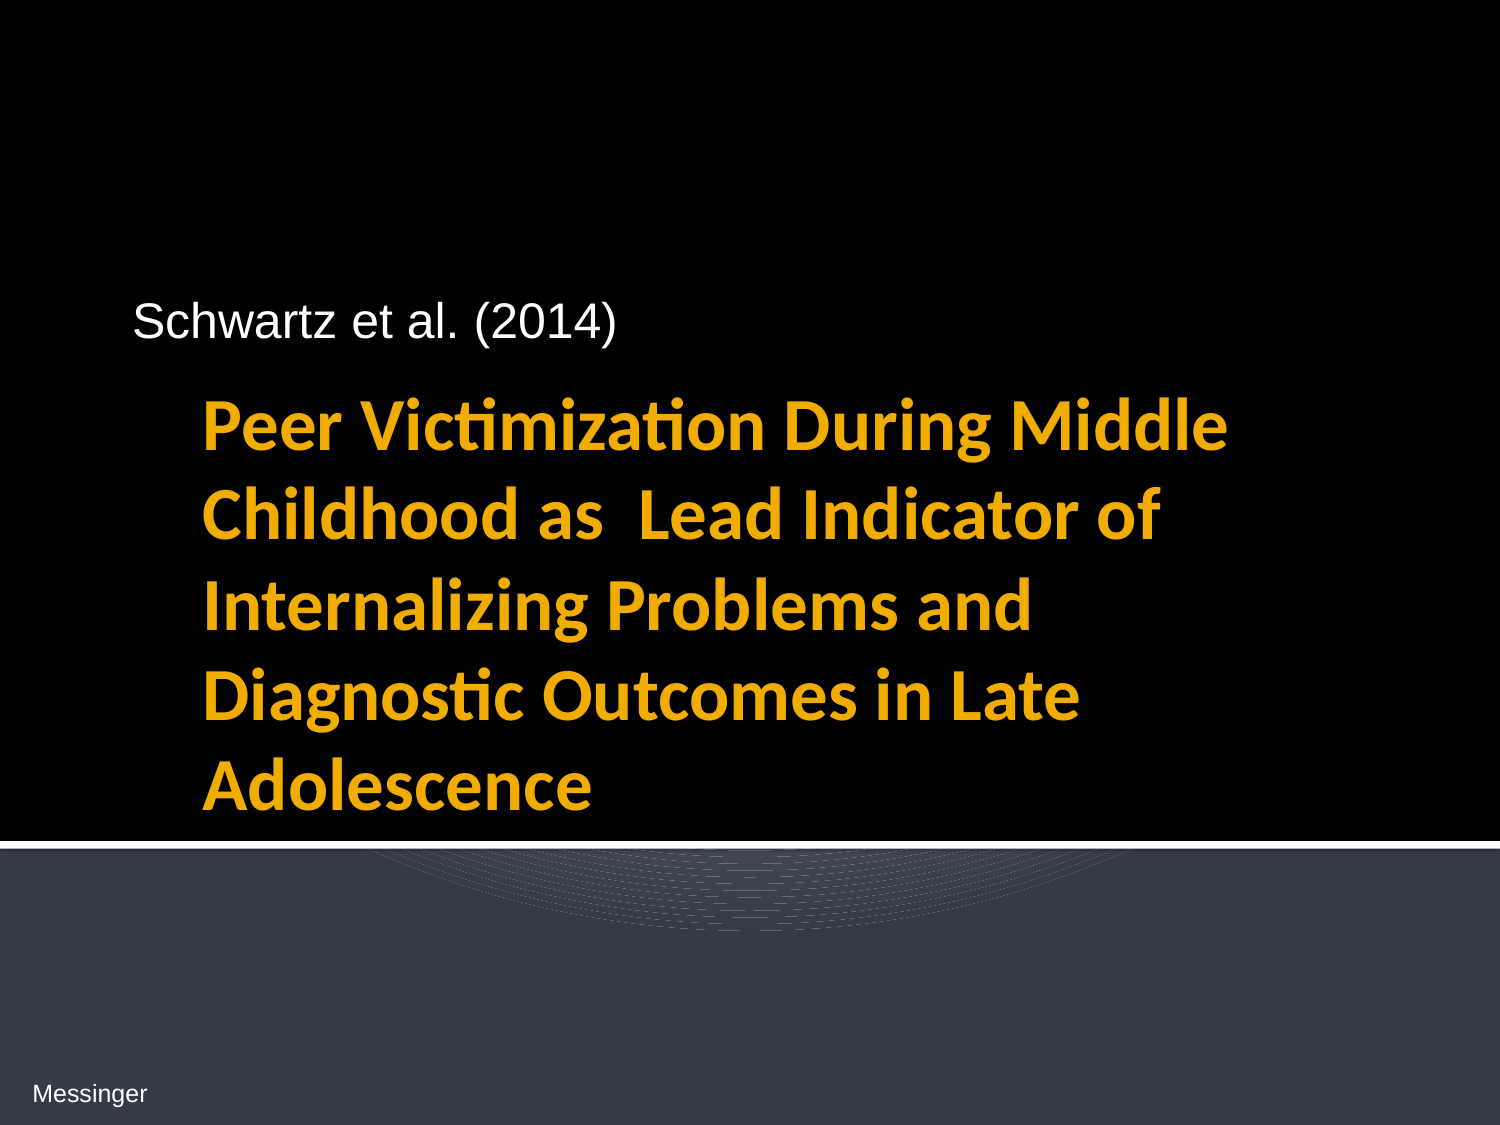

Schwartz et al. (2014)
# Peer Victimization During Middle Childhood as  Lead Indicator of Internalizing Problems and Diagnostic Outcomes in Late Adolescence
Messinger